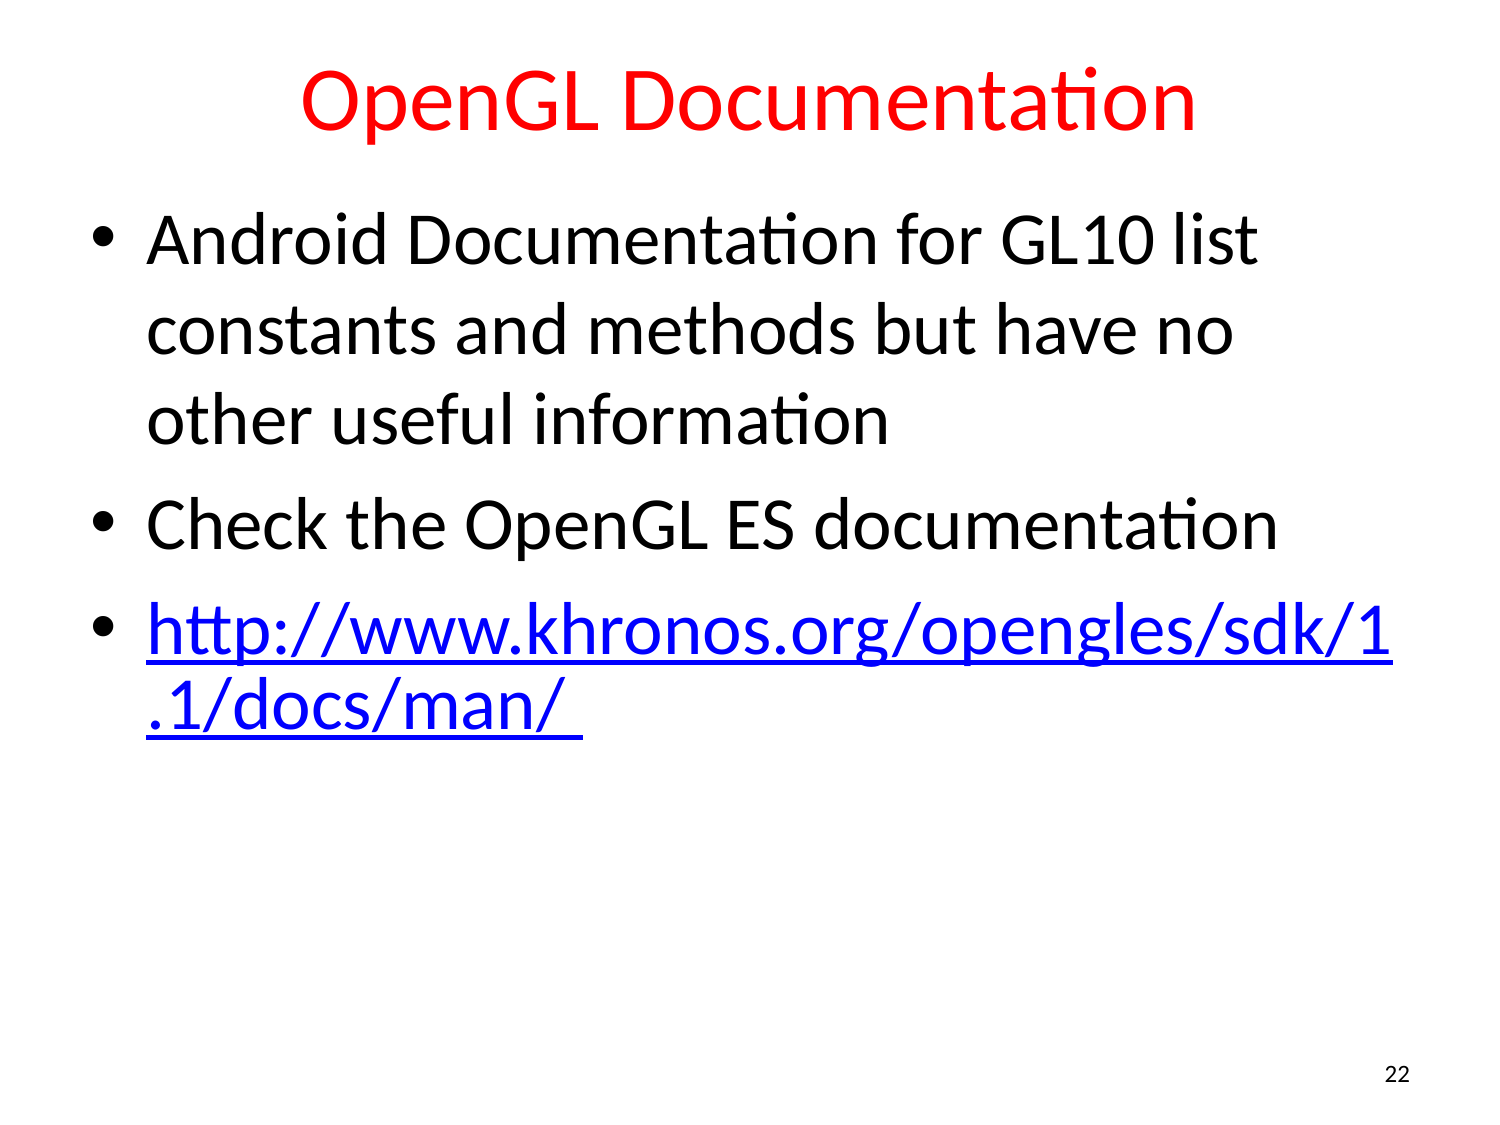

# OpenGL Documentation
Android Documentation for GL10 list constants and methods but have no other useful information
Check the OpenGL ES documentation
http://www.khronos.org/opengles/sdk/1.1/docs/man/
22